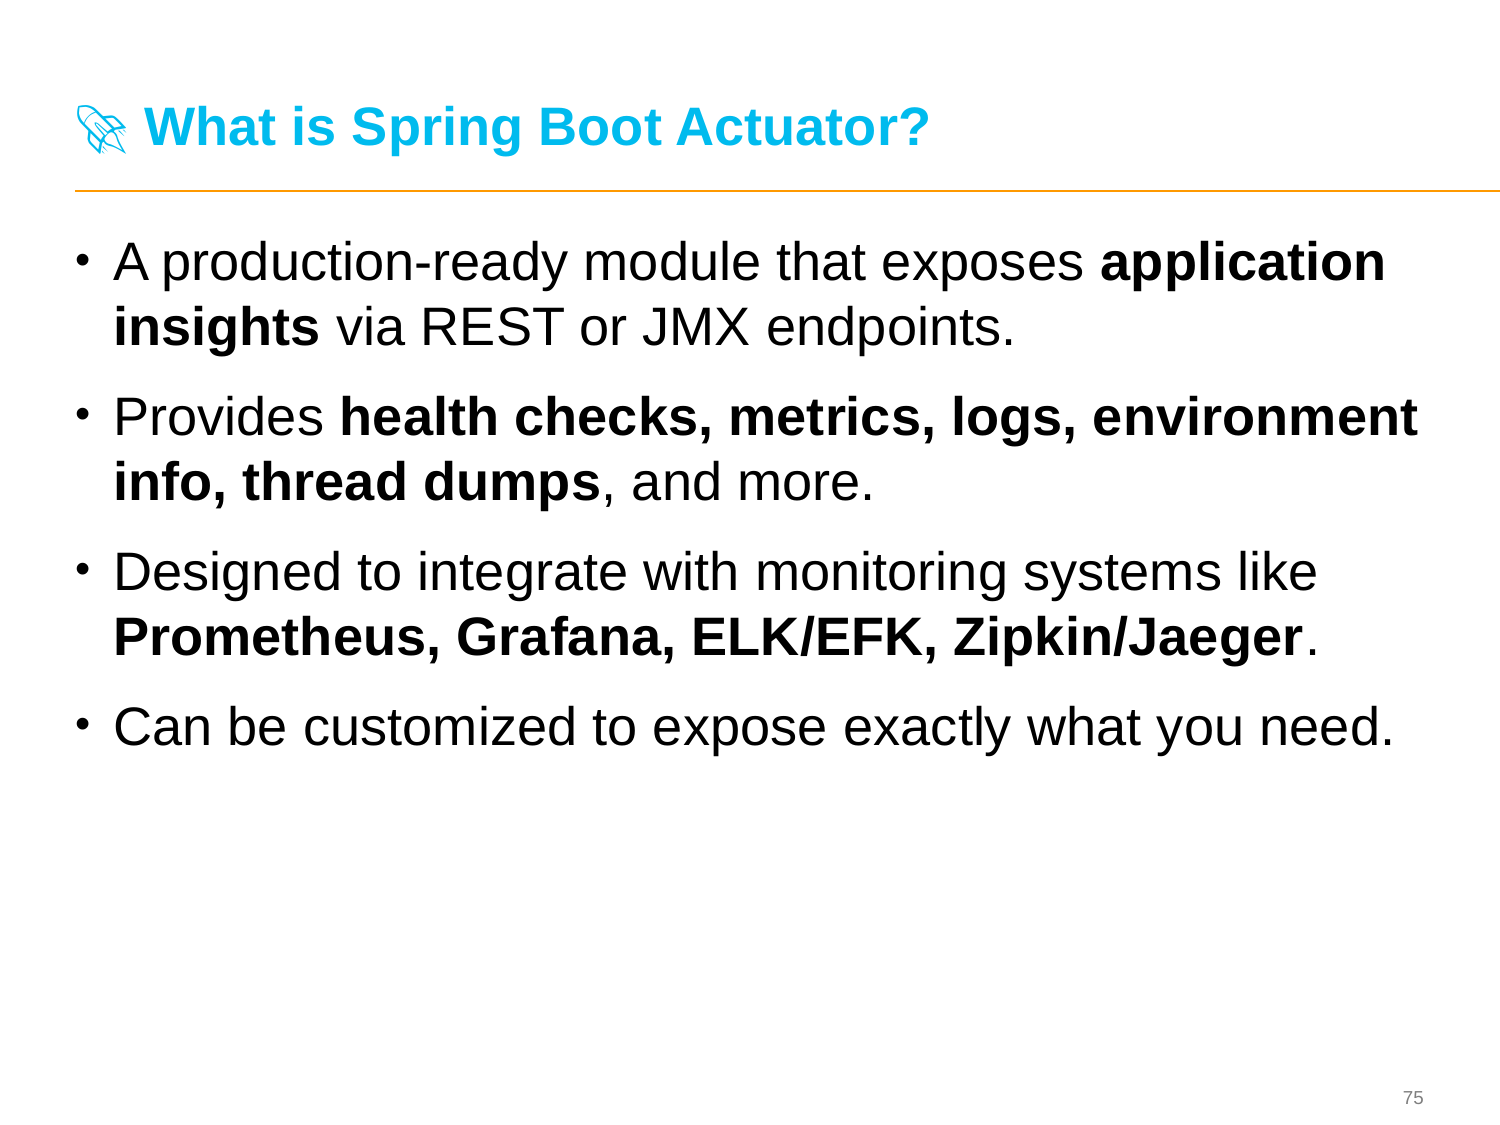

# 🚀 What is Spring Boot Actuator?
A production-ready module that exposes application insights via REST or JMX endpoints.
Provides health checks, metrics, logs, environment info, thread dumps, and more.
Designed to integrate with monitoring systems like Prometheus, Grafana, ELK/EFK, Zipkin/Jaeger.
Can be customized to expose exactly what you need.